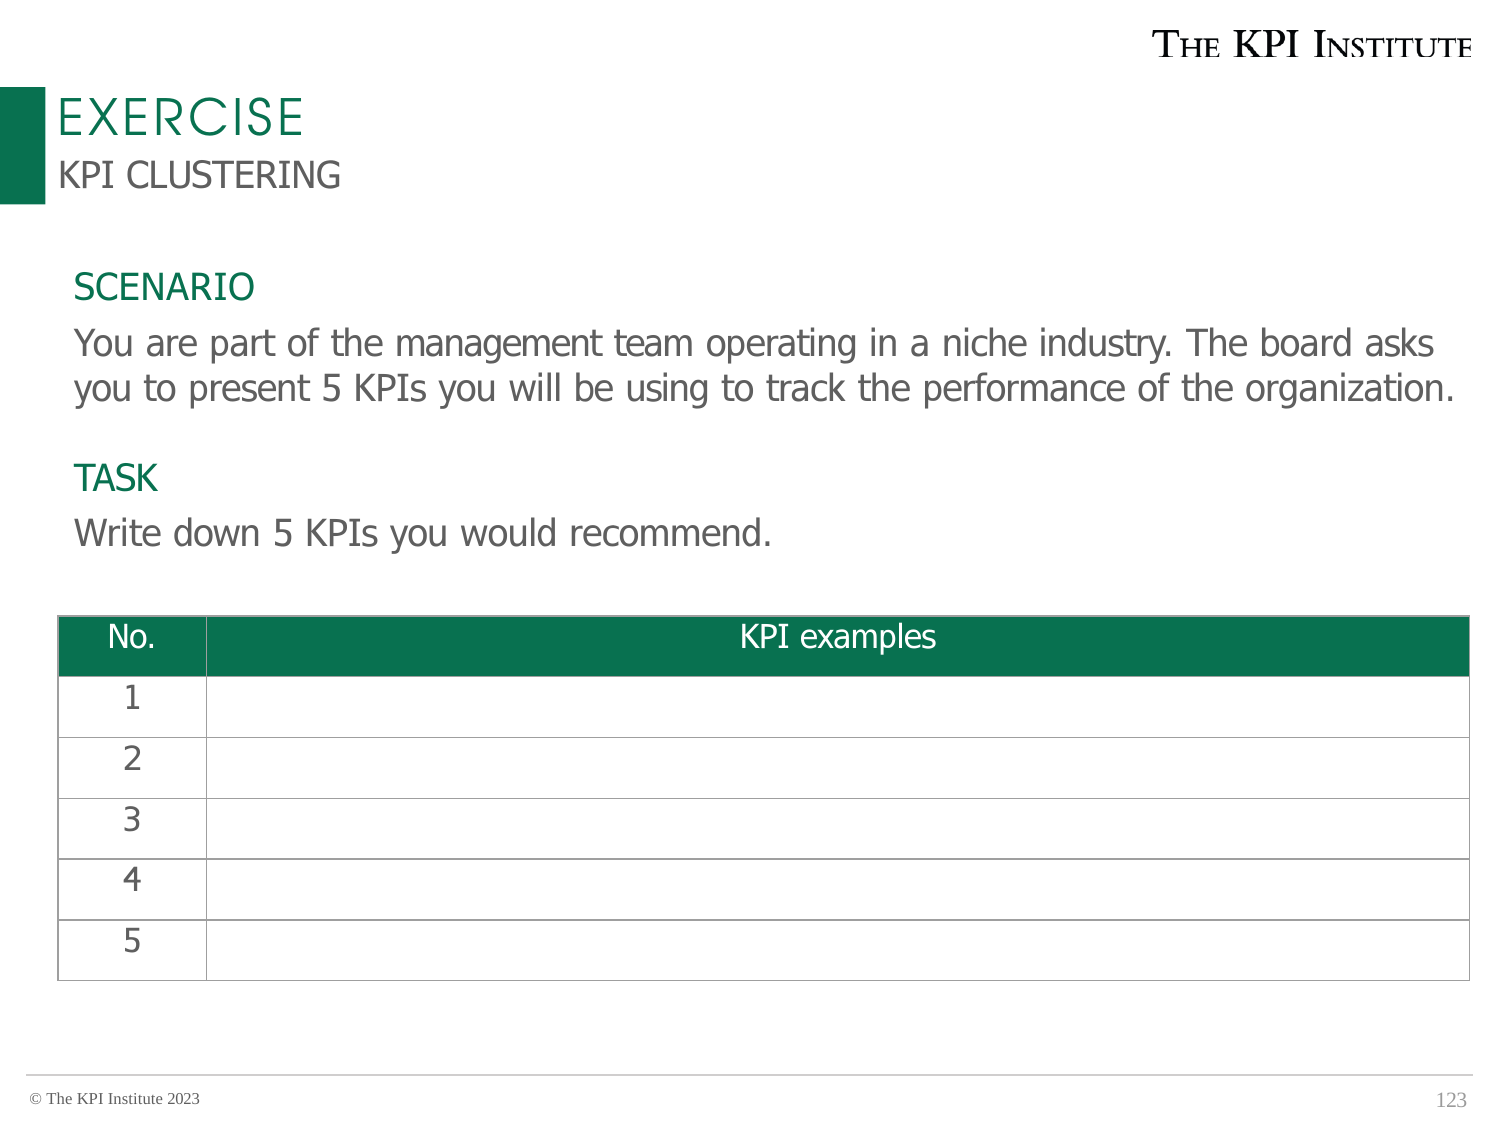

# EXERCISE
KPI CLUSTERING
SCENARIO
You are part of the management team operating in a niche industry. The board asks you to present 5 KPIs you will be using to track the performance of the organization.

TASK
Write down 5 KPIs you would recommend.
| No. | KPI examples |
| --- | --- |
| 1 |  |
| 2 |  |
| 3 |  |
| 4 |  |
| 5 |  |
123
© The KPI Institute 2023